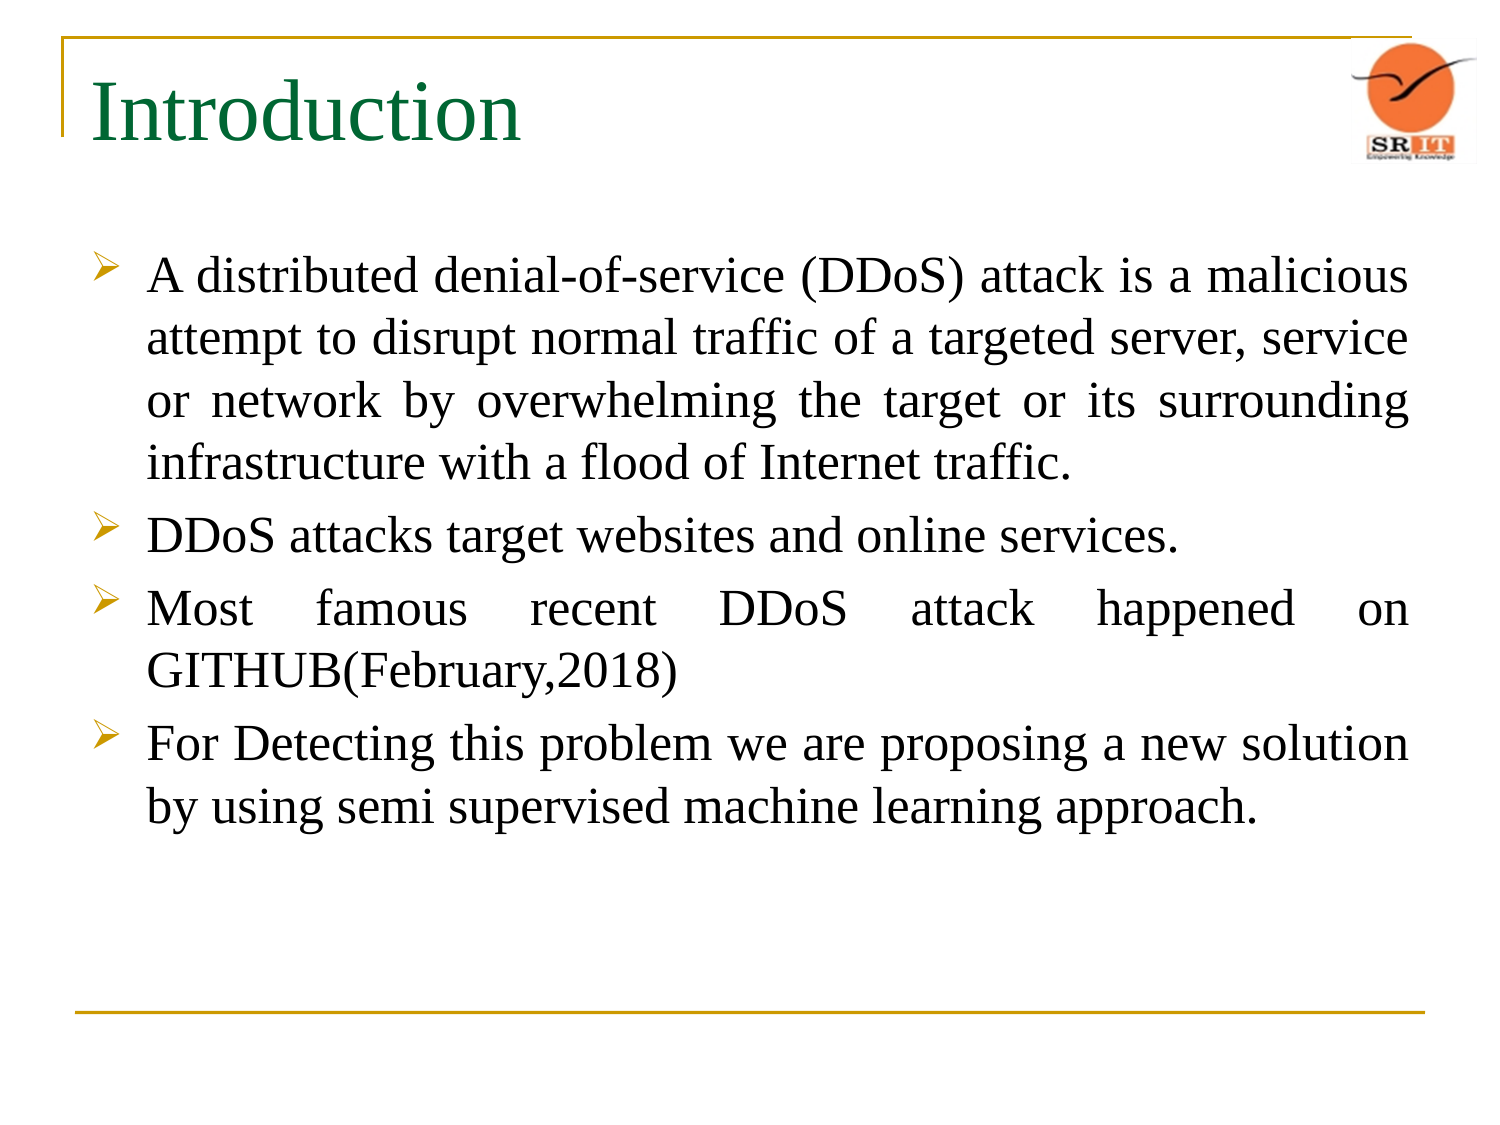

# Introduction
A distributed denial-of-service (DDoS) attack is a malicious attempt to disrupt normal traffic of a targeted server, service or network by overwhelming the target or its surrounding infrastructure with a flood of Internet traffic.
DDoS attacks target websites and online services.
Most famous recent DDoS attack happened on GITHUB(February,2018)
For Detecting this problem we are proposing a new solution by using semi supervised machine learning approach.